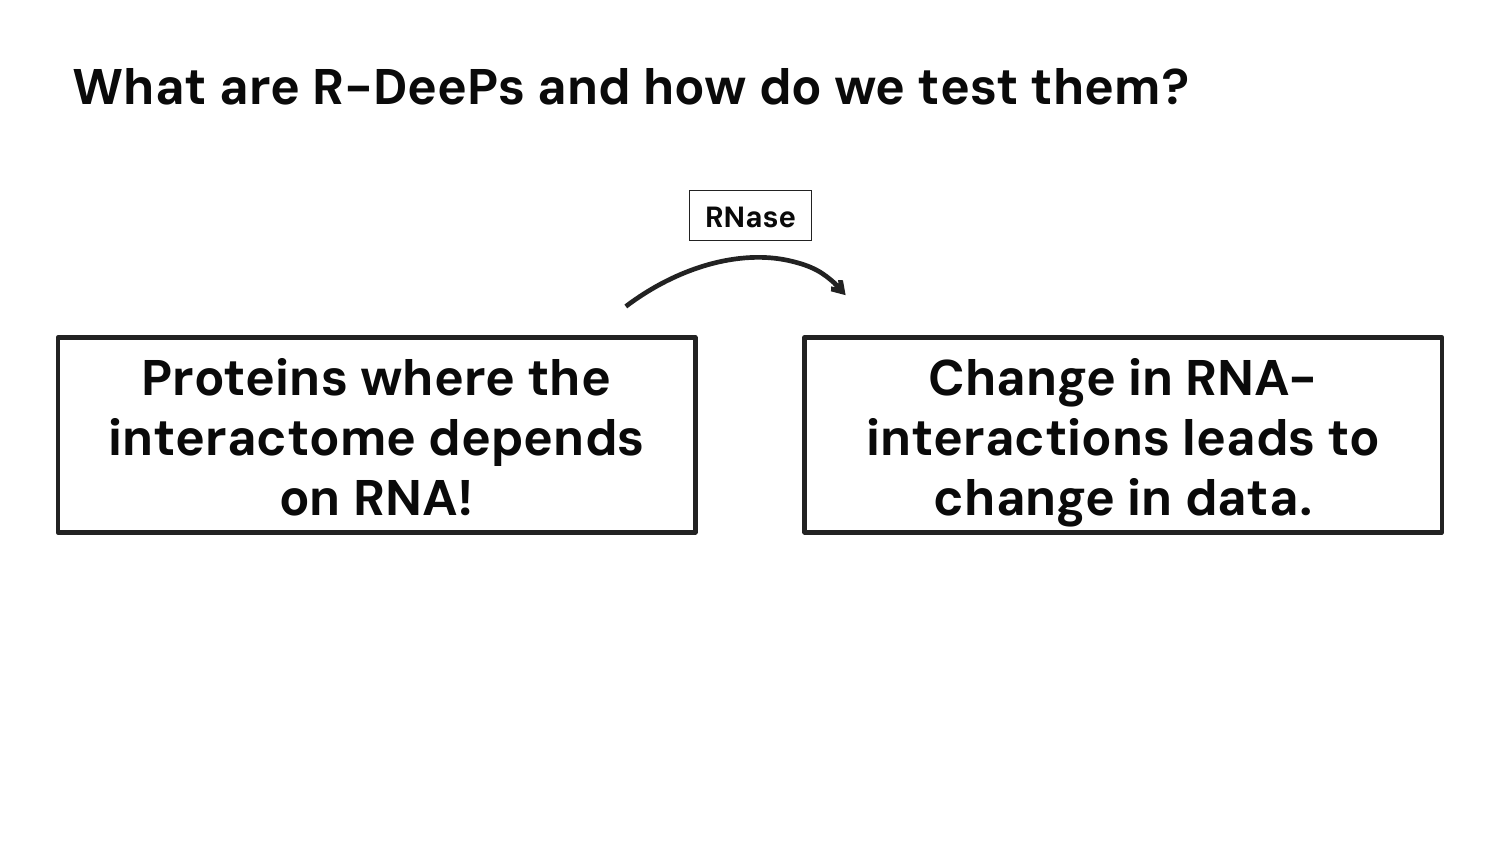

What are R-DeePs and how do we test them?
RNase

Change in RNA-interactions leads to change in data.
Proteins where the interactome depends on RNA!